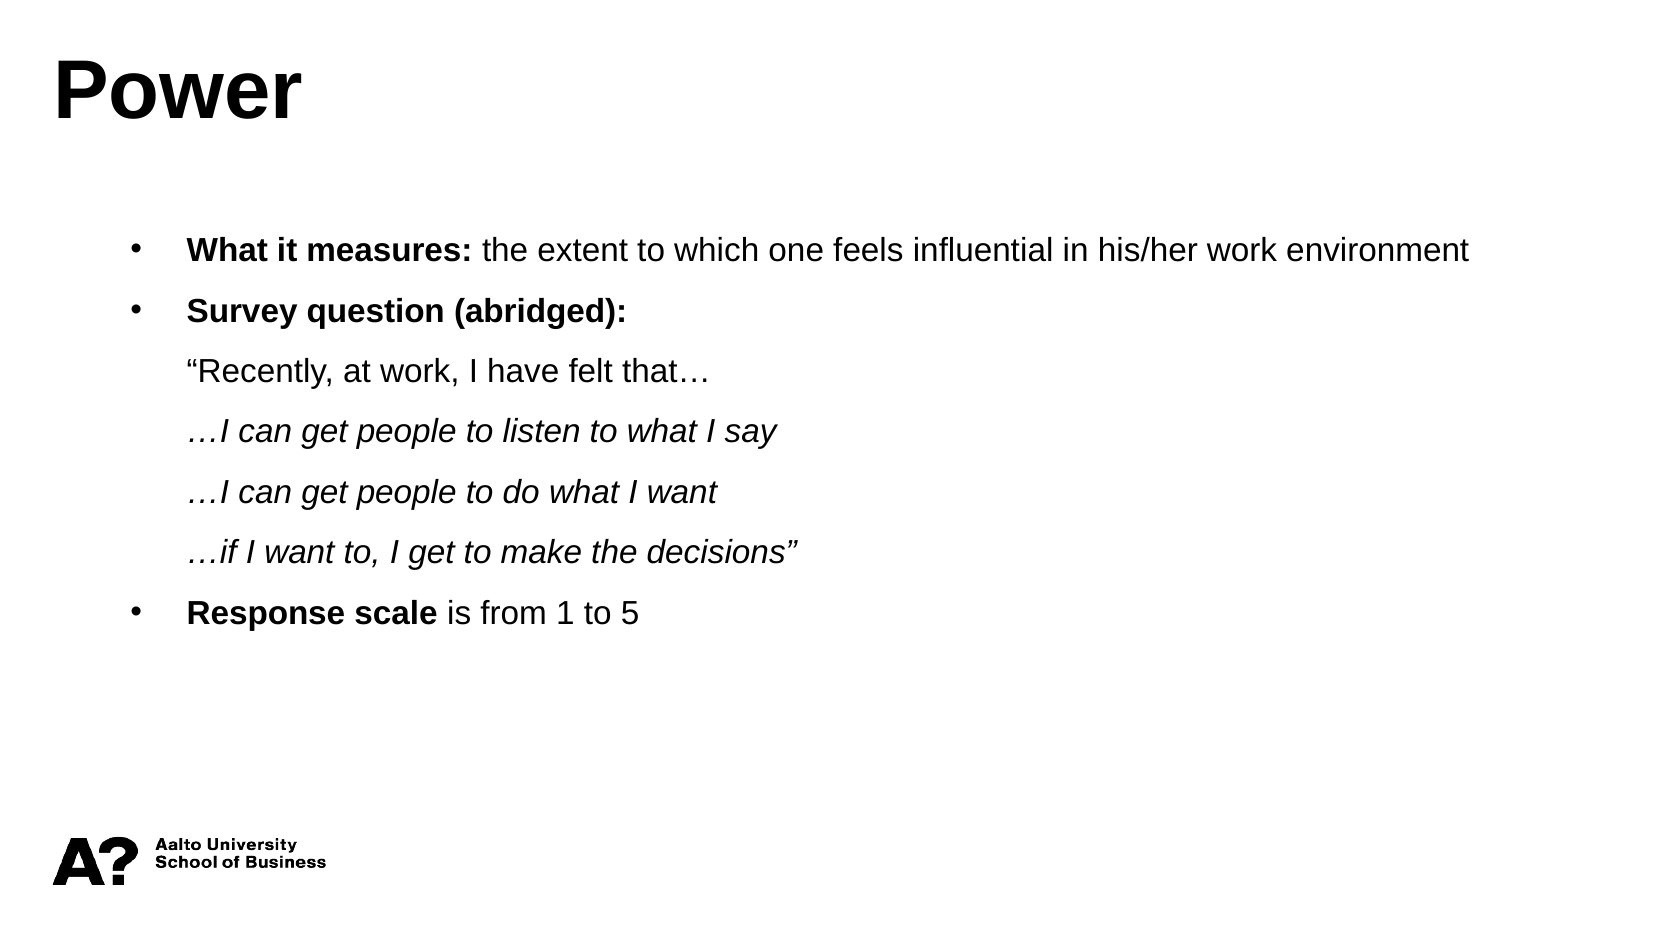

Power
What it measures: the extent to which one feels influential in his/her work environment
Survey question (abridged):
	“Recently, at work, I have felt that…
	…I can get people to listen to what I say
	…I can get people to do what I want
	…if I want to, I get to make the decisions”
Response scale is from 1 to 5